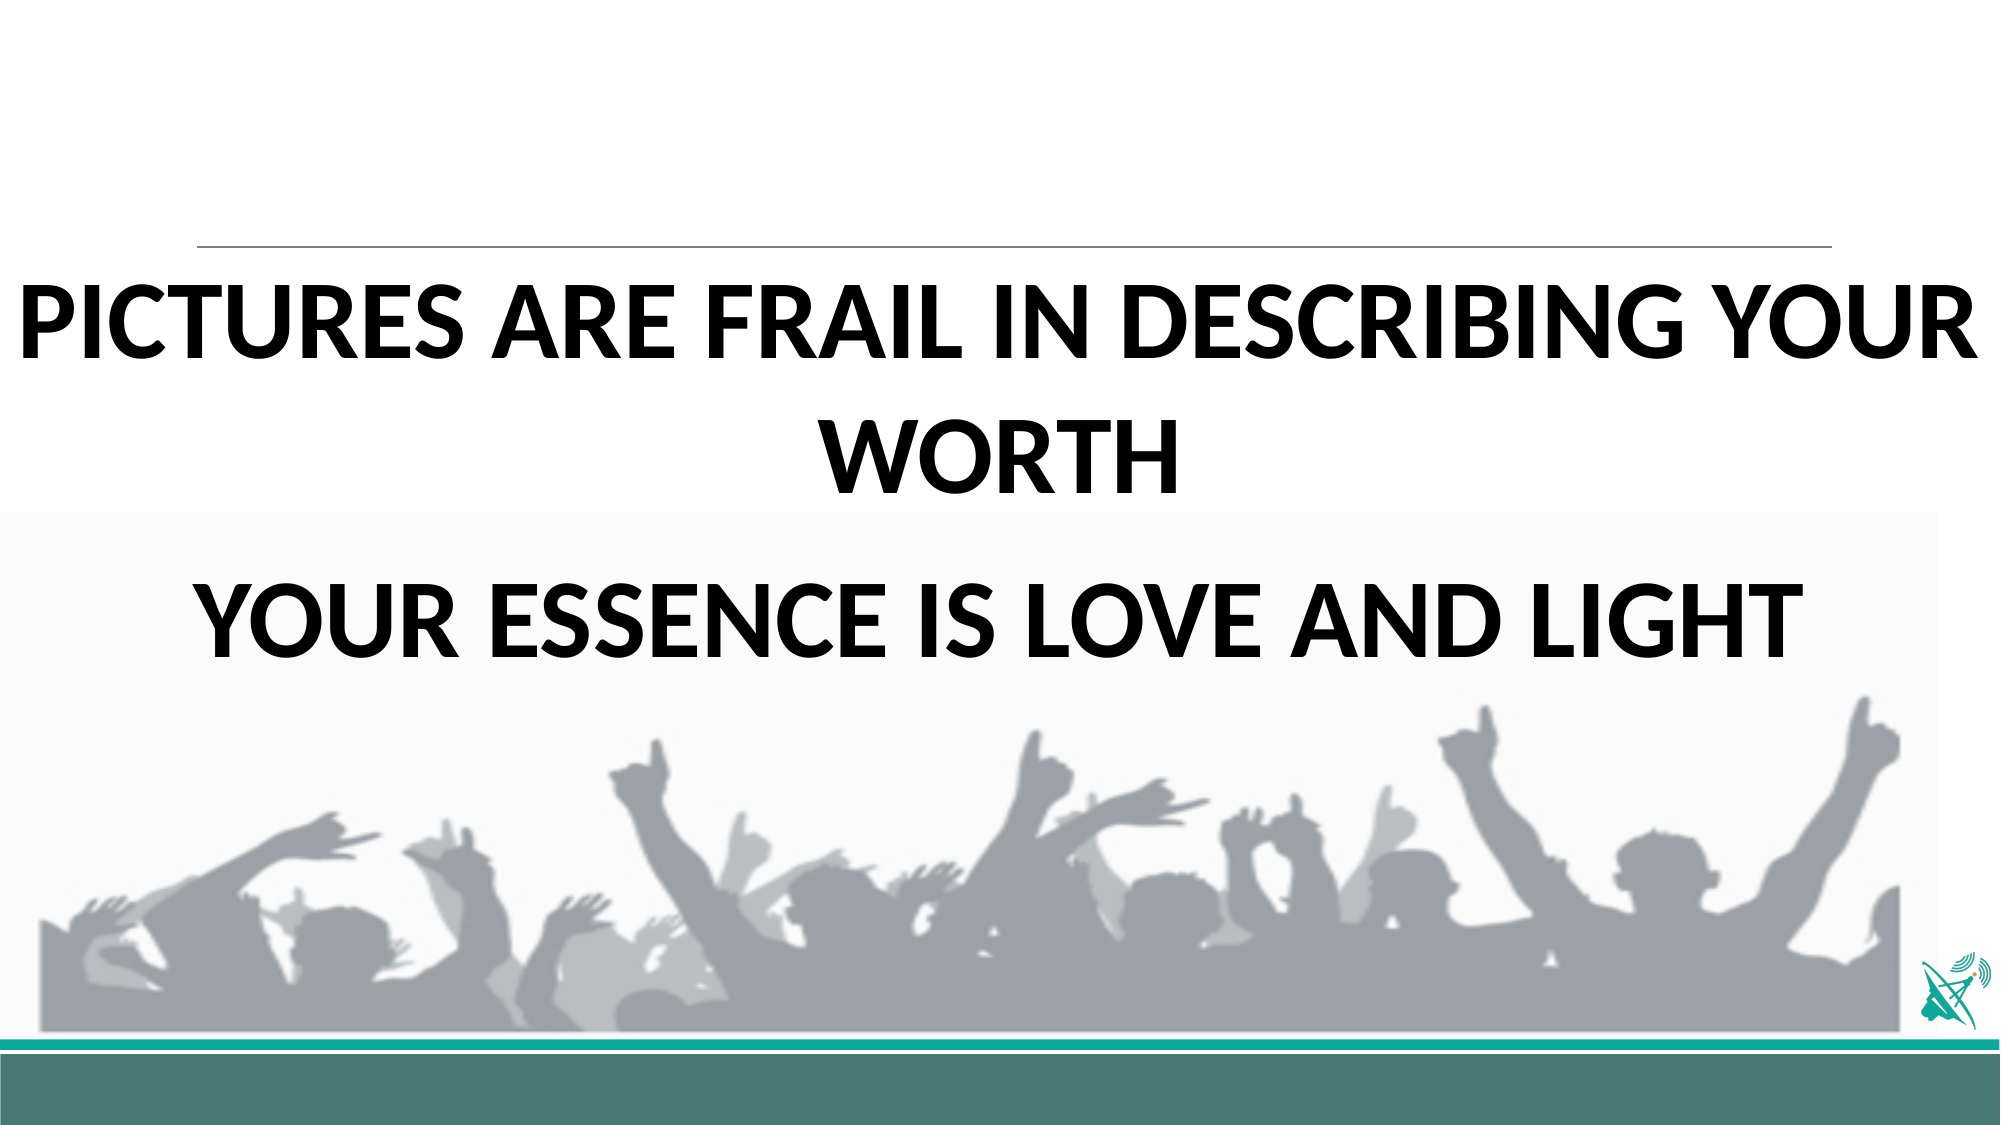

PICTURES ARE FRAIL IN DESCRIBING YOUR WORTH
YOUR ESSENCE IS LOVE AND LIGHT